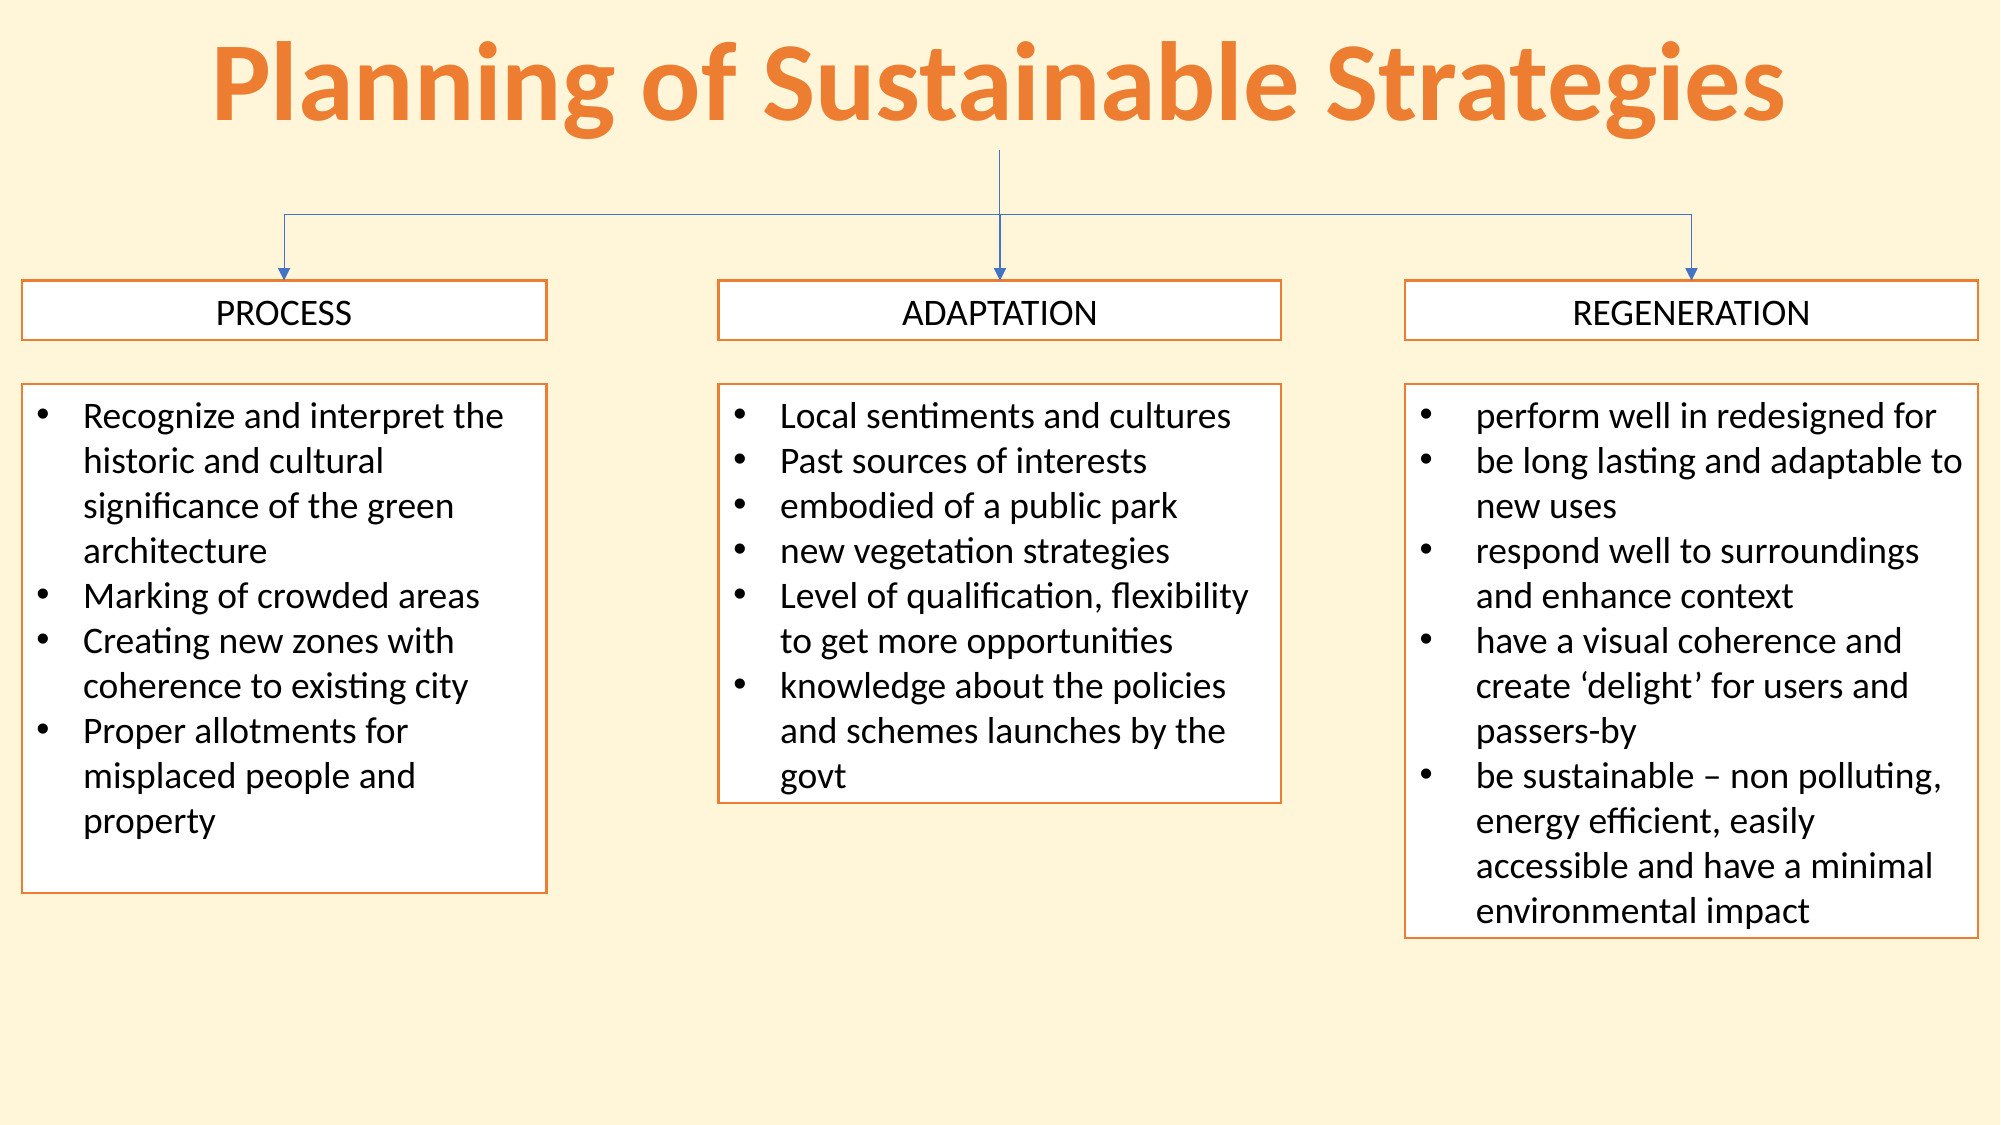

Planning of Sustainable Strategies
PROCESS
ADAPTATION
REGENERATION
Recognize and interpret the historic and cultural significance of the green architecture
Marking of crowded areas
Creating new zones with coherence to existing city
Proper allotments for misplaced people and property

Local sentiments and cultures
Past sources of interests
embodied of a public park
new vegetation strategies
Level of qualification, flexibility to get more opportunities
knowledge about the policies and schemes launches by the govt
perform well in redesigned for
be long lasting and adaptable to new uses
respond well to surroundings and enhance context
have a visual coherence and create ‘delight’ for users and passers-by
be sustainable – non polluting, energy efficient, easily accessible and have a minimal environmental impact